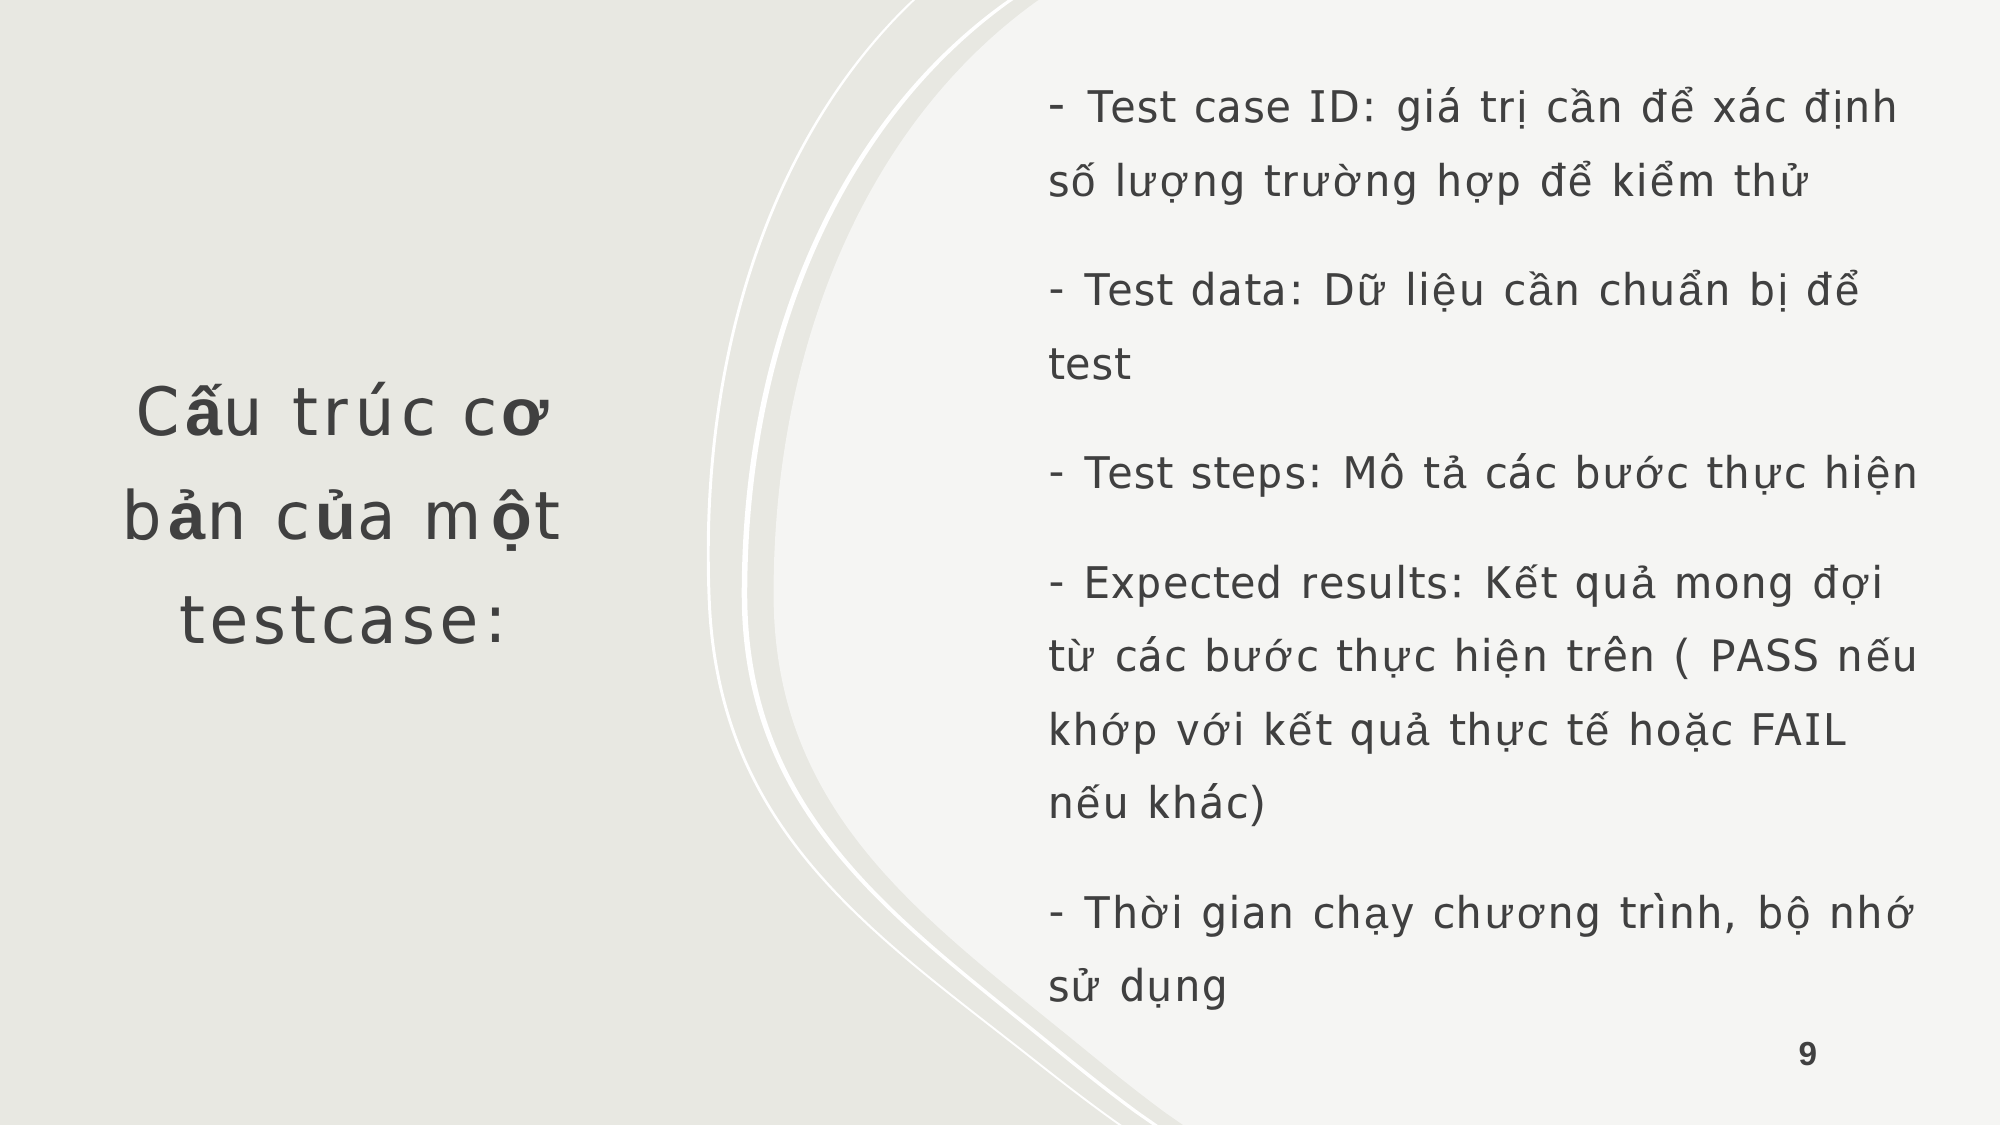

- Test case ID: giá trị cần để xác định số lượng trường hợp để kiểm thử
- Test data: Dữ liệu cần chuẩn bị để test
- Test steps: Mô tả các bước thực hiện
- Expected results: Kết quả mong đợi từ các bước thực hiện trên ( PASS nếu khớp với kết quả thực tế hoặc FAIL nếu khác)
- Thời gian chạy chương trình, bộ nhớ sử dụng
# Cấu trúc cơ bản của một testcase:
9